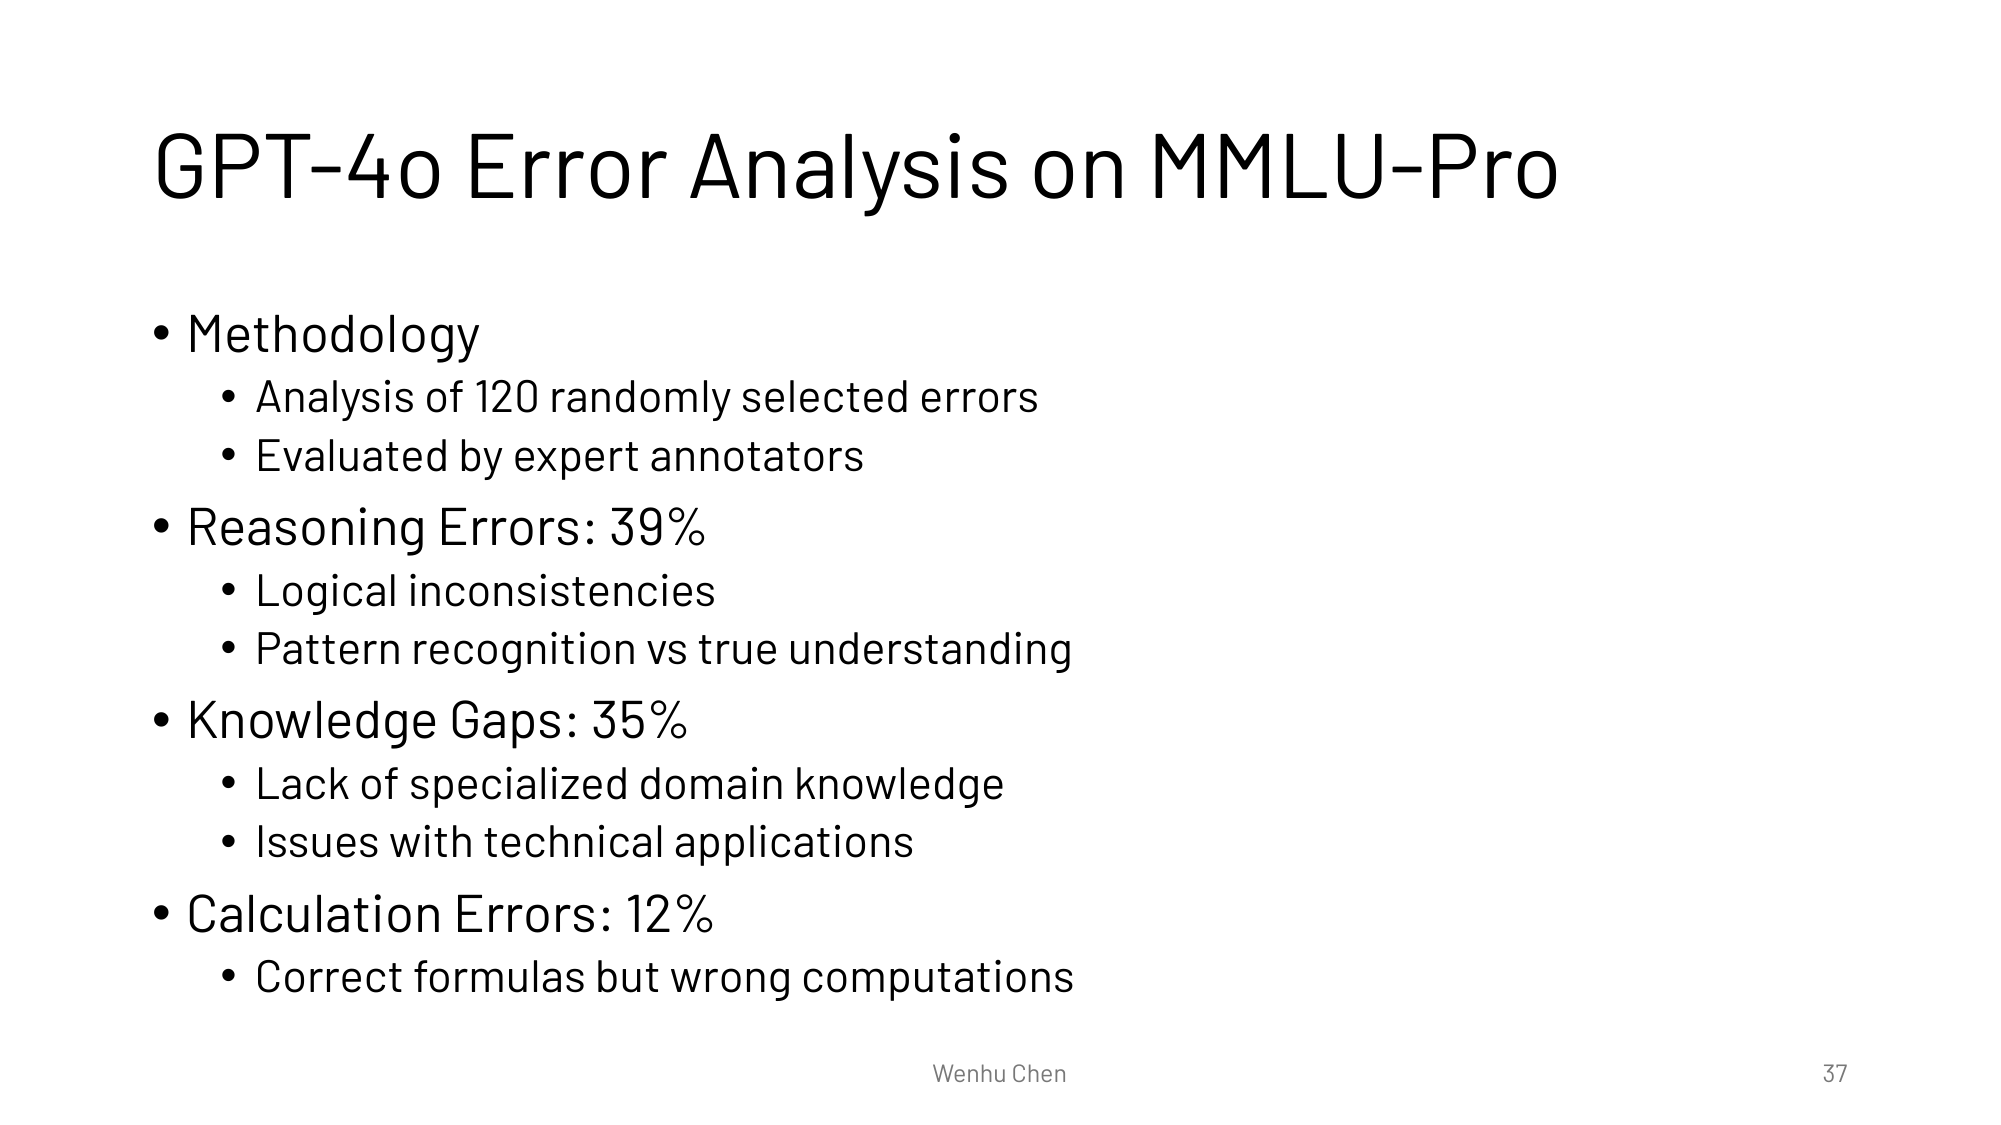

# GPT-4o Error Analysis on MMLU-Pro
Methodology
Analysis of 120 randomly selected errors
Evaluated by expert annotators
Reasoning Errors: 39%
Logical inconsistencies
Pattern recognition vs true understanding
Knowledge Gaps: 35%
Lack of specialized domain knowledge
Issues with technical applications
Calculation Errors: 12%
Correct formulas but wrong computations
Wenhu Chen
37